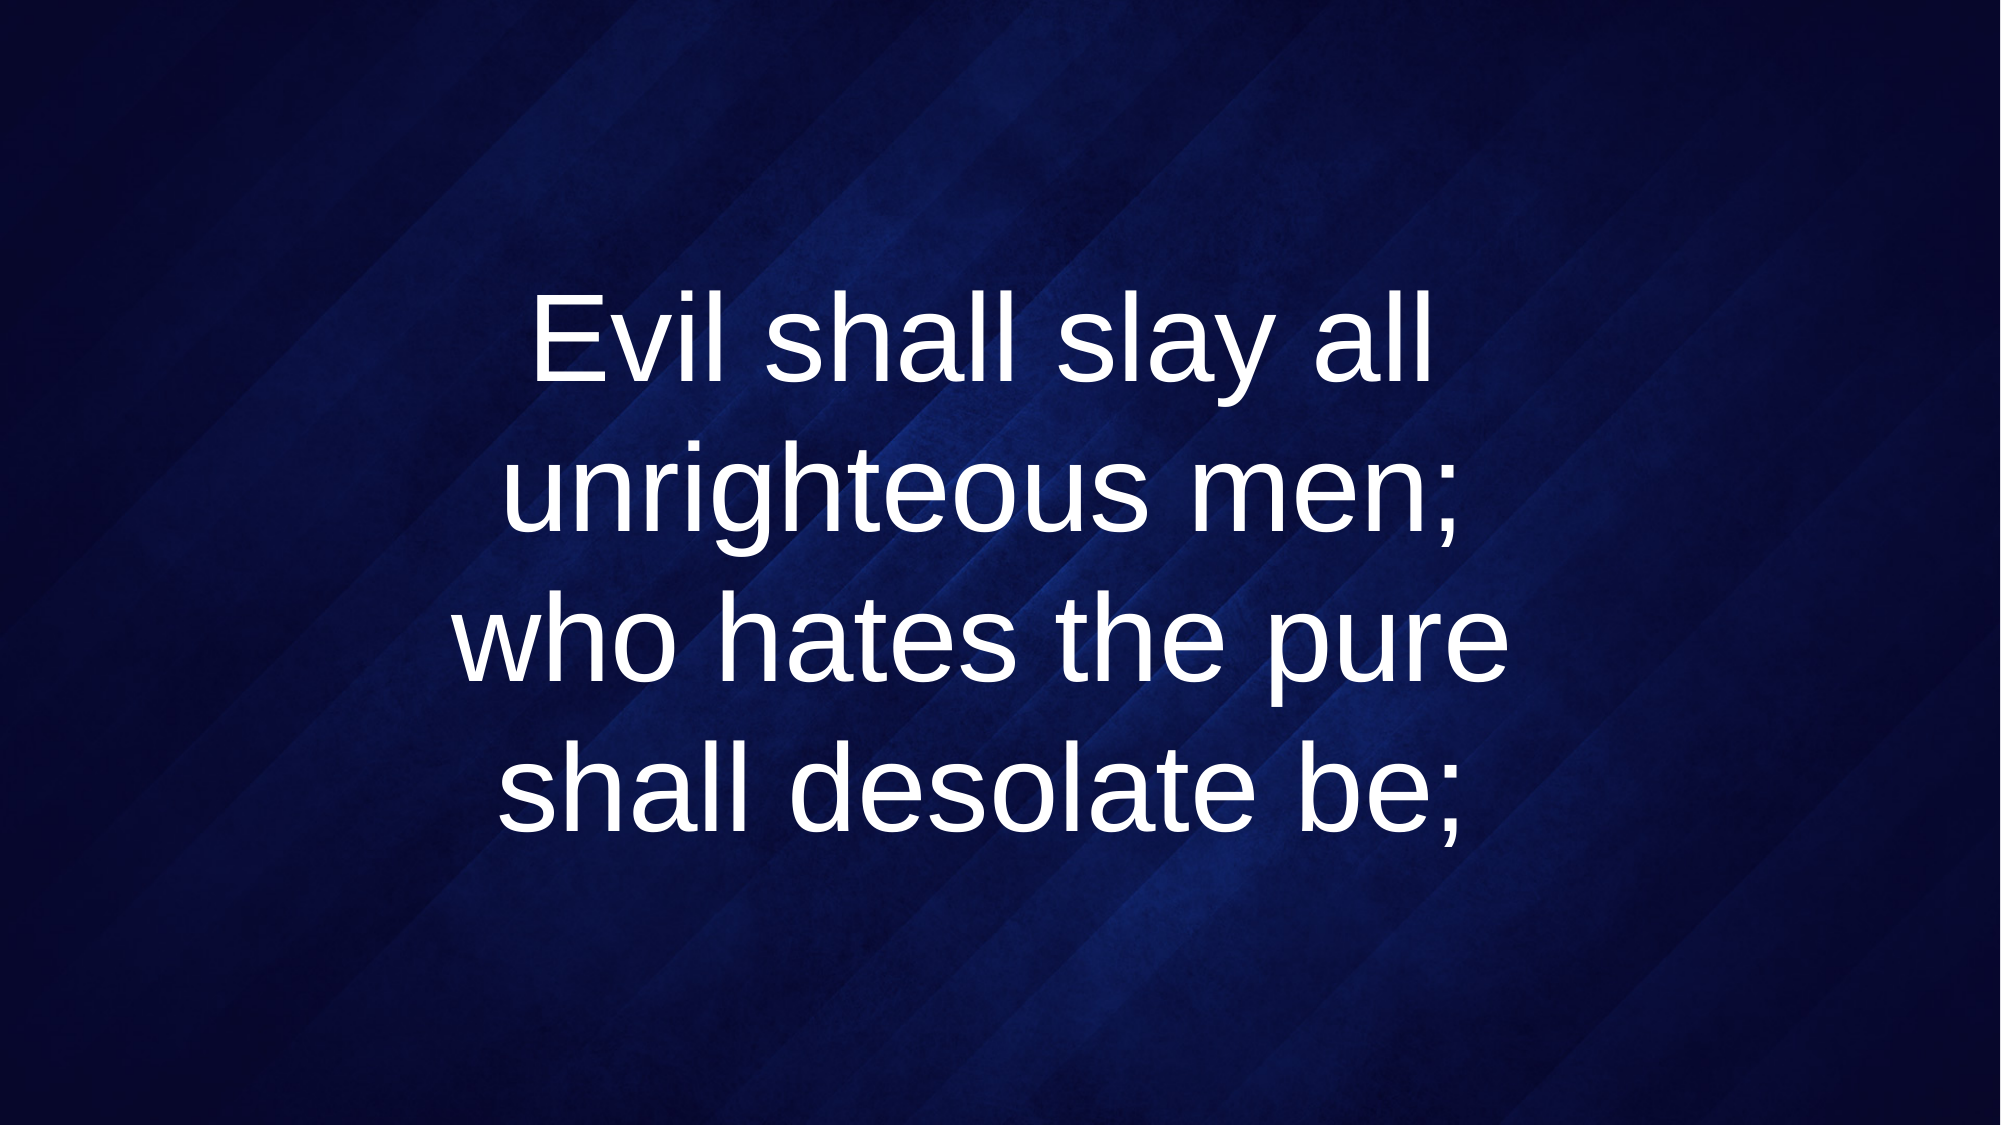

# Evil shall slay all unrighteous men; who hates the pure shall desolate be;